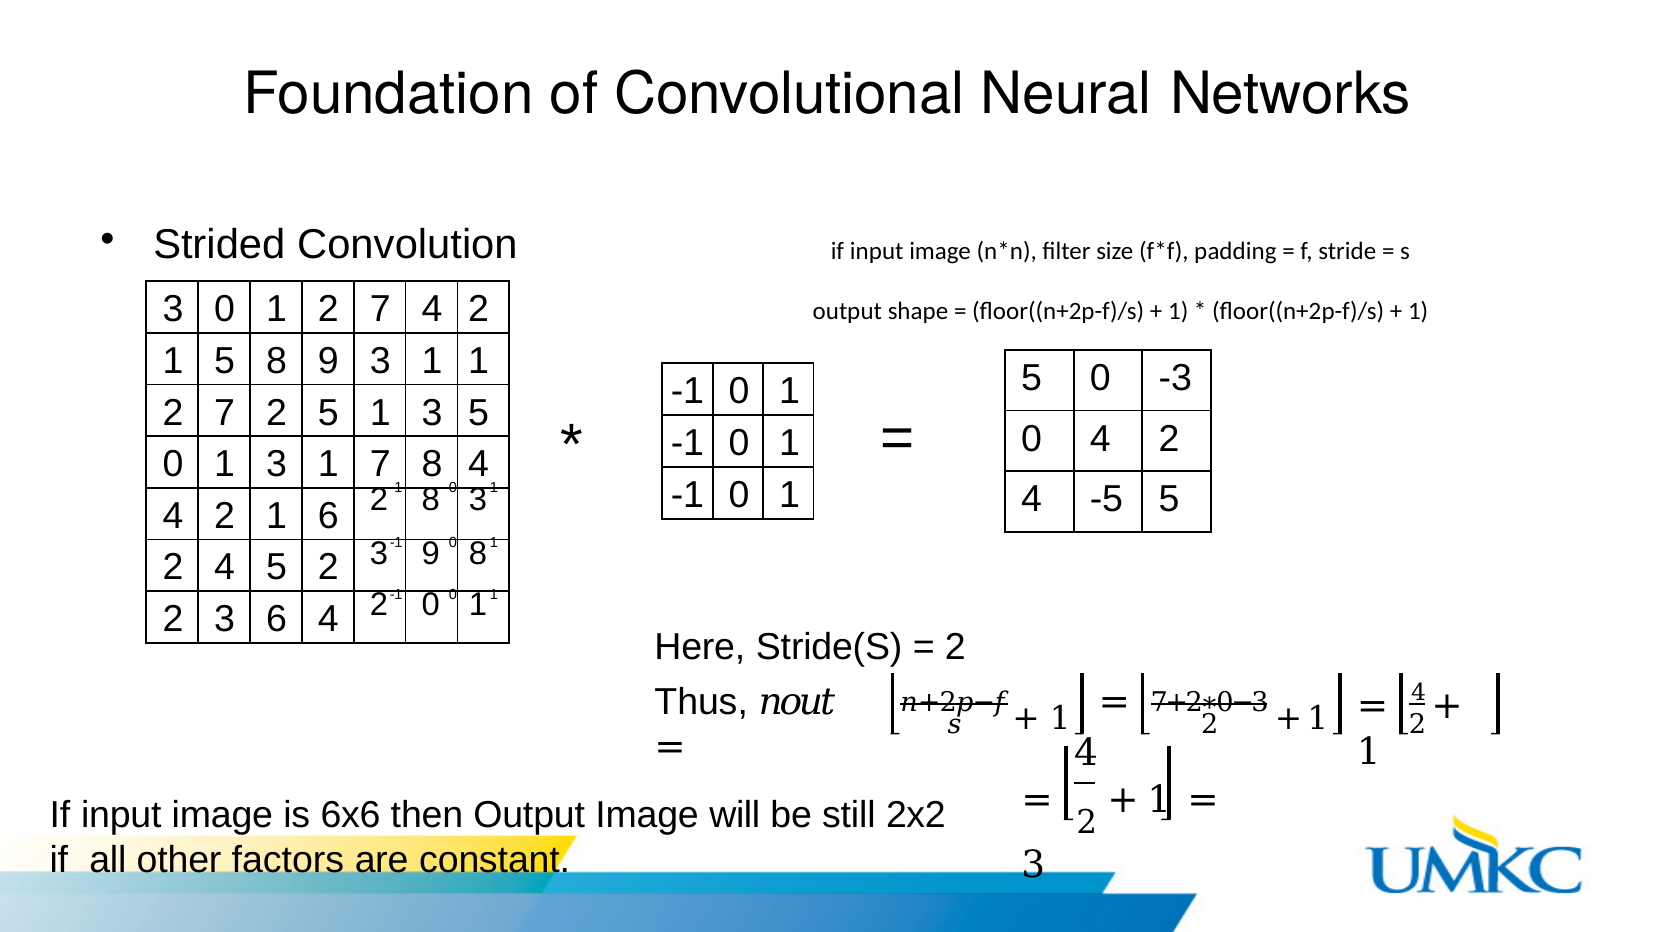

# Foundation of Convolutional Neural Networks
Strided Convolution
if input image (n*n), filter size (f*f), padding = f, stride = s

output shape = (floor((n+2p-f)/s) + 1) * (floor((n+2p-f)/s) + 1)
| 3 | 0 | 1 | 2 | 7 | 4 | 2 |
| --- | --- | --- | --- | --- | --- | --- |
| 1 | 5 | 8 | 9 | 3 | 1 | 1 |
| 2 | 7 | 2 | 5 | 1 | 3 | 5 |
| 0 | 1 | 3 | 1 | 7 | 8 | 4 |
| 4 | 2 | 1 | 6 | 2-1 | 8 0 | 31 |
| 2 | 4 | 5 | 2 | 3-1 | 9 0 | 81 |
| 2 | 3 | 6 | 4 | 2-1 | 0 0 | 11 |
| 5 | 0 | -3 |
| --- | --- | --- |
| 0 | 4 | 2 |
| 4 | -5 | 5 |
| -1 | 0 | 1 |
| --- | --- | --- |
| -1 | 0 | 1 |
| -1 | 0 | 1 |
=
*
Here, Stride(S) = 2
𝑛+2𝑝−𝑓 + 1
7+2∗0−3 + 1

Thus, 𝑛𝑜𝑢𝑡 =
=
=	4 + 1

𝑠
2
2
4

=	2 + 1	= 3

If input image is 6x6 then Output Image will be still 2x2 if  all other factors are constant.